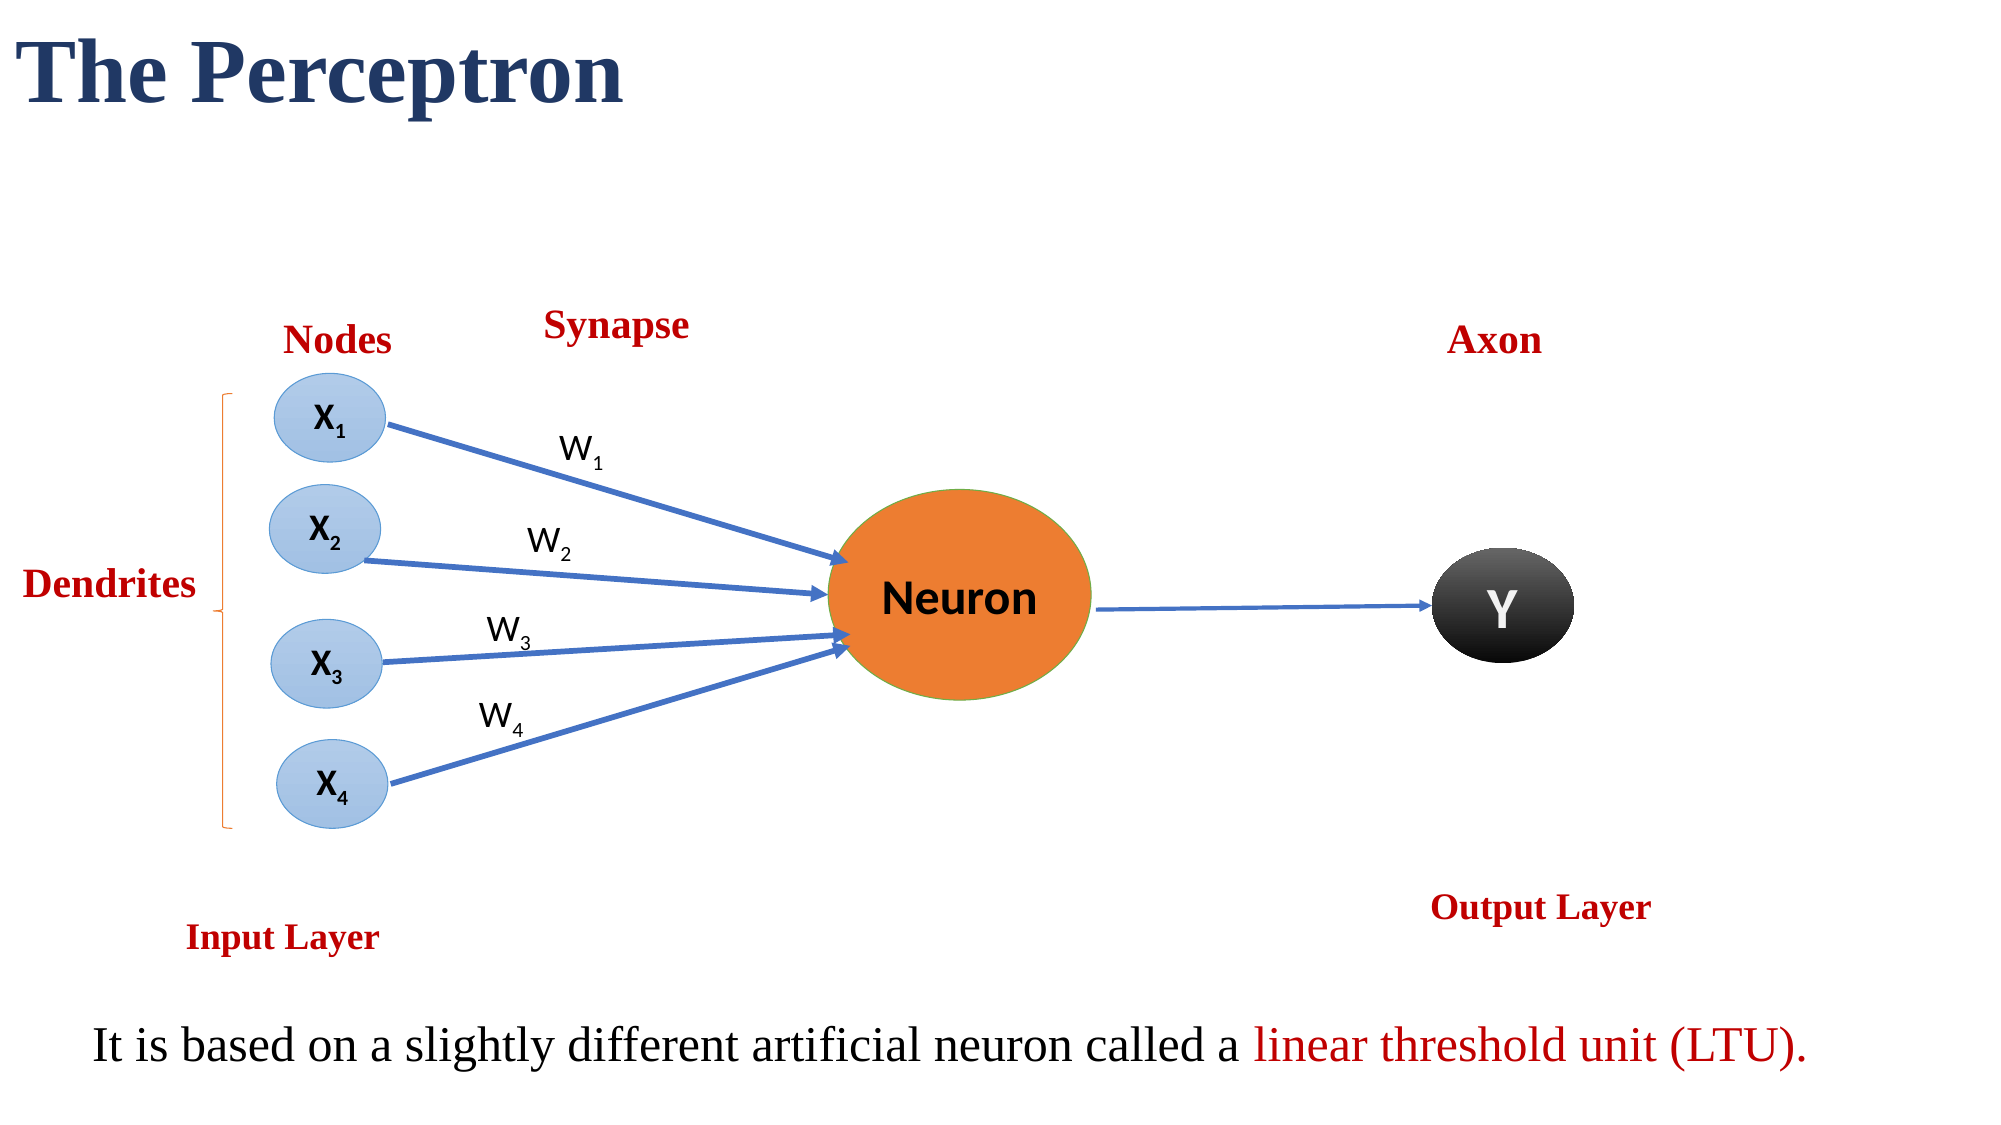

# The Perceptron

Synapse
Nodes
Axon
X1

W1
W2
W3
W4
X2
Neuron
Dendrites
Y
X3
X4
Output Layer
Input Layer
It is based on a slightly different artificial neuron called a linear threshold unit (LTU).
W1